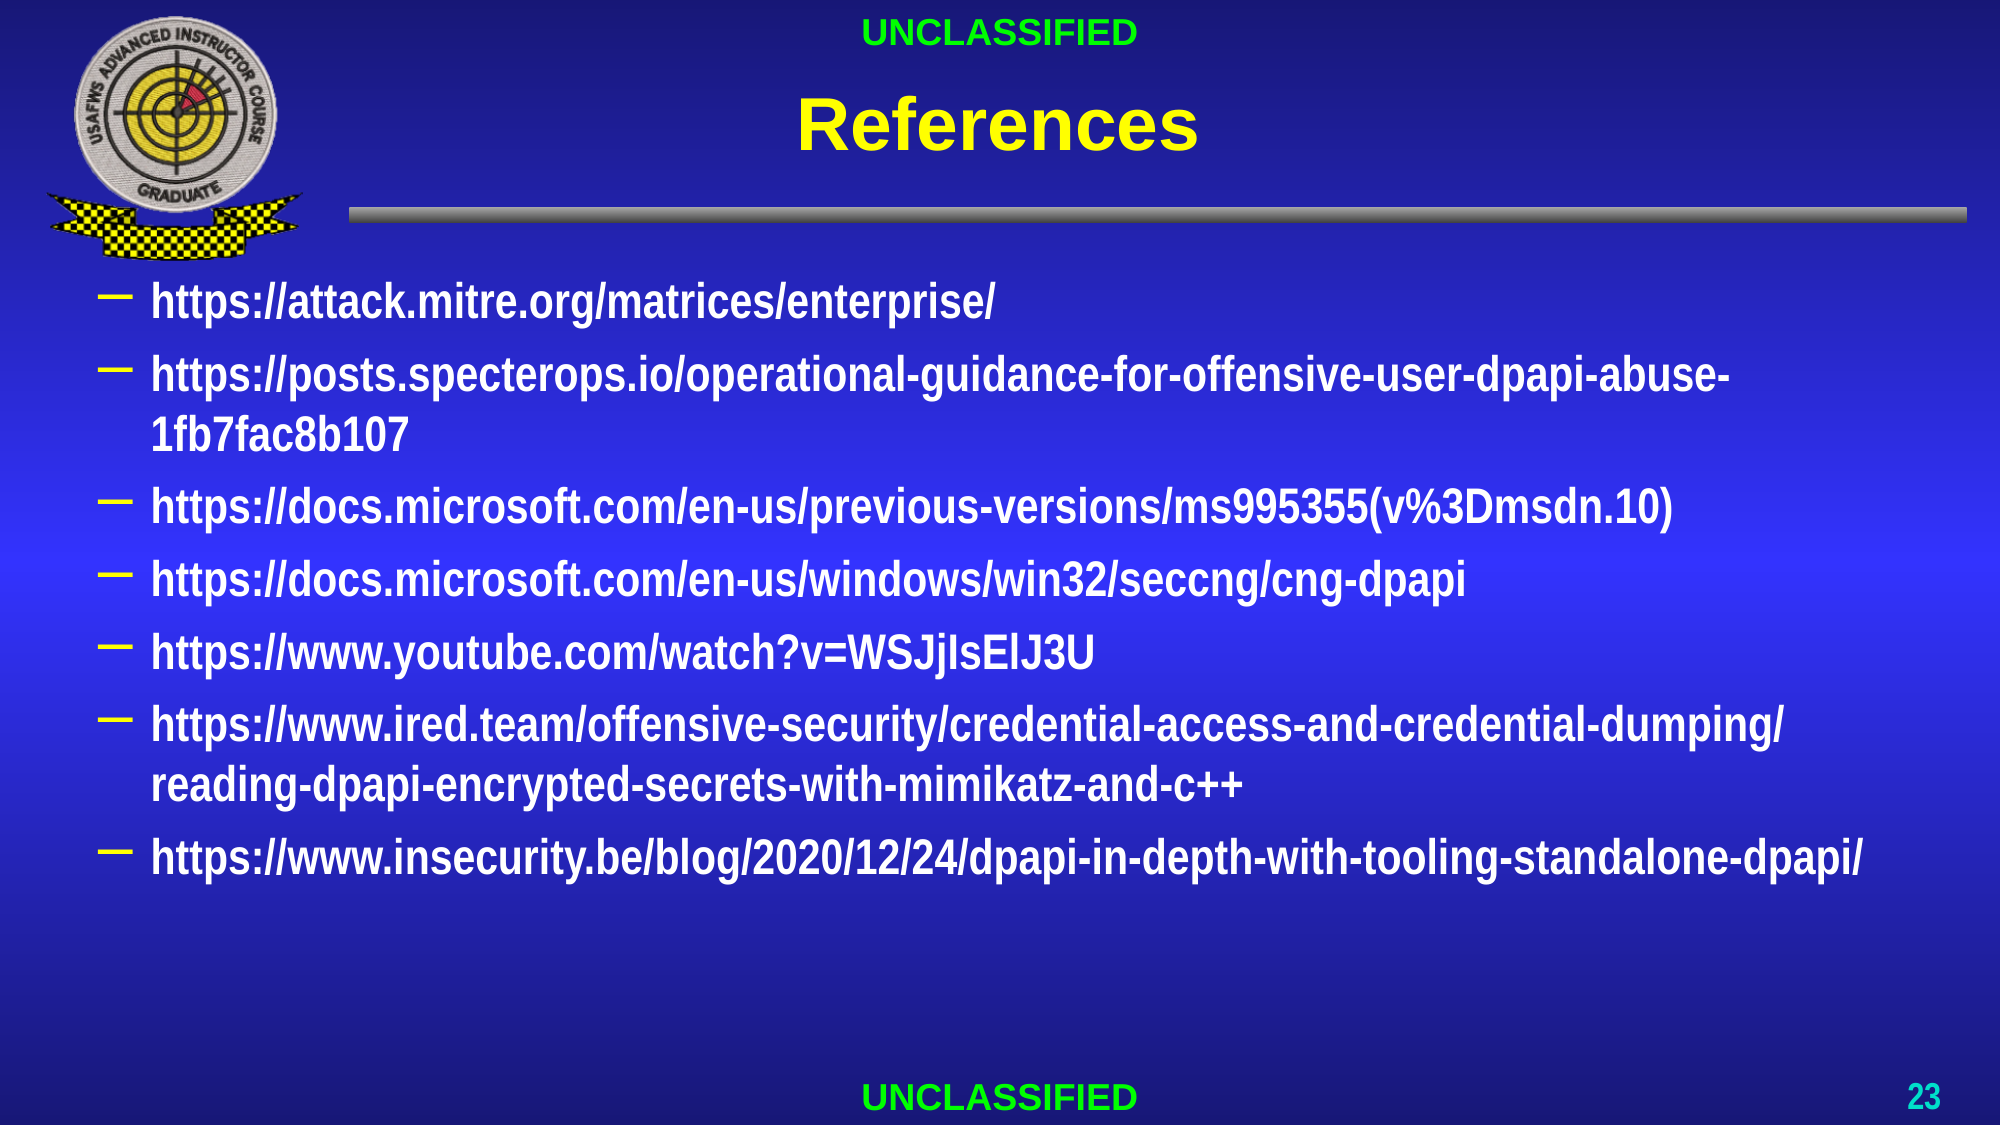

# References
https://attack.mitre.org/matrices/enterprise/
https://posts.specterops.io/operational-guidance-for-offensive-user-dpapi-abuse-1fb7fac8b107
https://docs.microsoft.com/en-us/previous-versions/ms995355(v%3Dmsdn.10)
https://docs.microsoft.com/en-us/windows/win32/seccng/cng-dpapi
https://www.youtube.com/watch?v=WSJjIsElJ3U
https://www.ired.team/offensive-security/credential-access-and-credential-dumping/reading-dpapi-encrypted-secrets-with-mimikatz-and-c++
https://www.insecurity.be/blog/2020/12/24/dpapi-in-depth-with-tooling-standalone-dpapi/